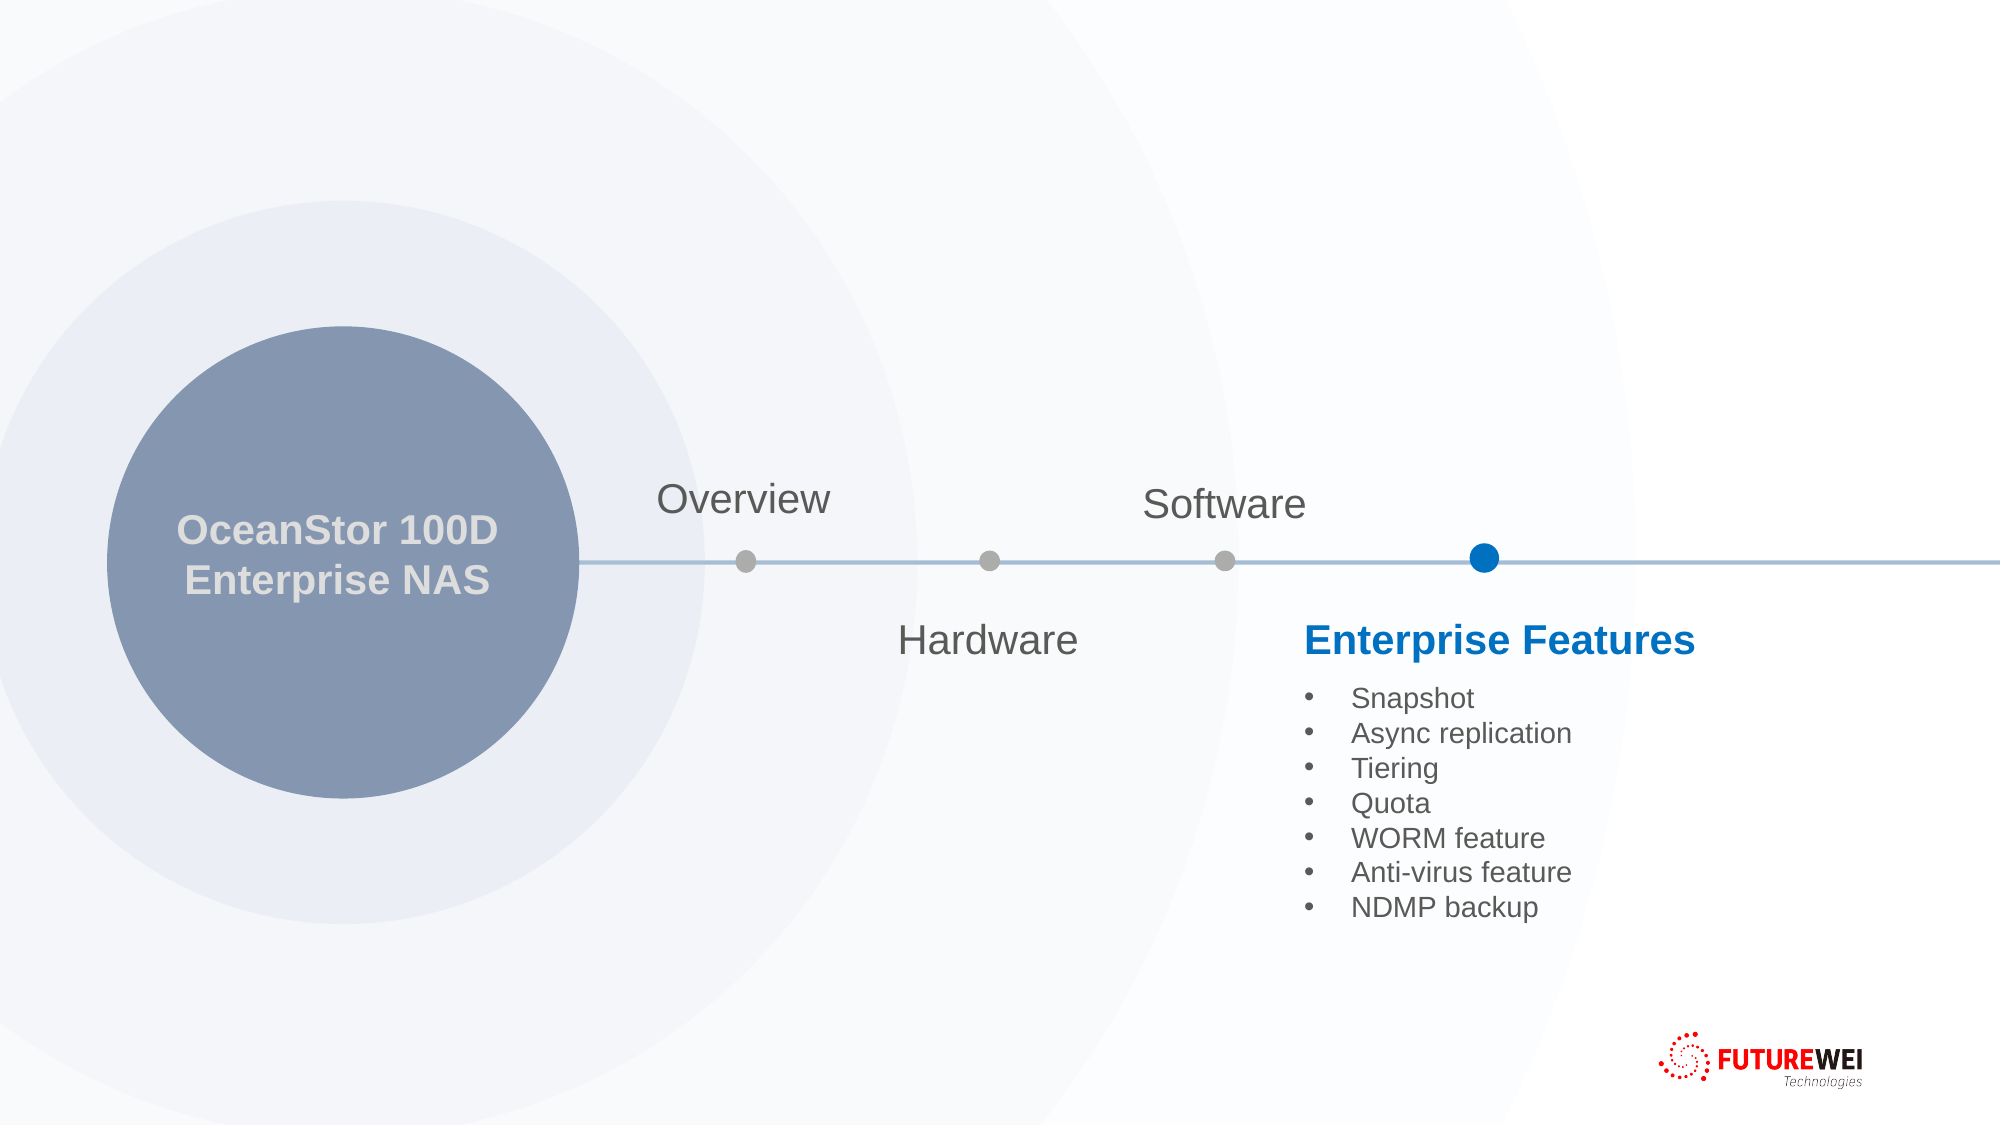

Overview
Software
OceanStor 100D
Enterprise NAS

Hardware
Enterprise Features

Snapshot
Async replication
Tiering
Quota
WORM feature
Anti-virus feature
NDMP backup